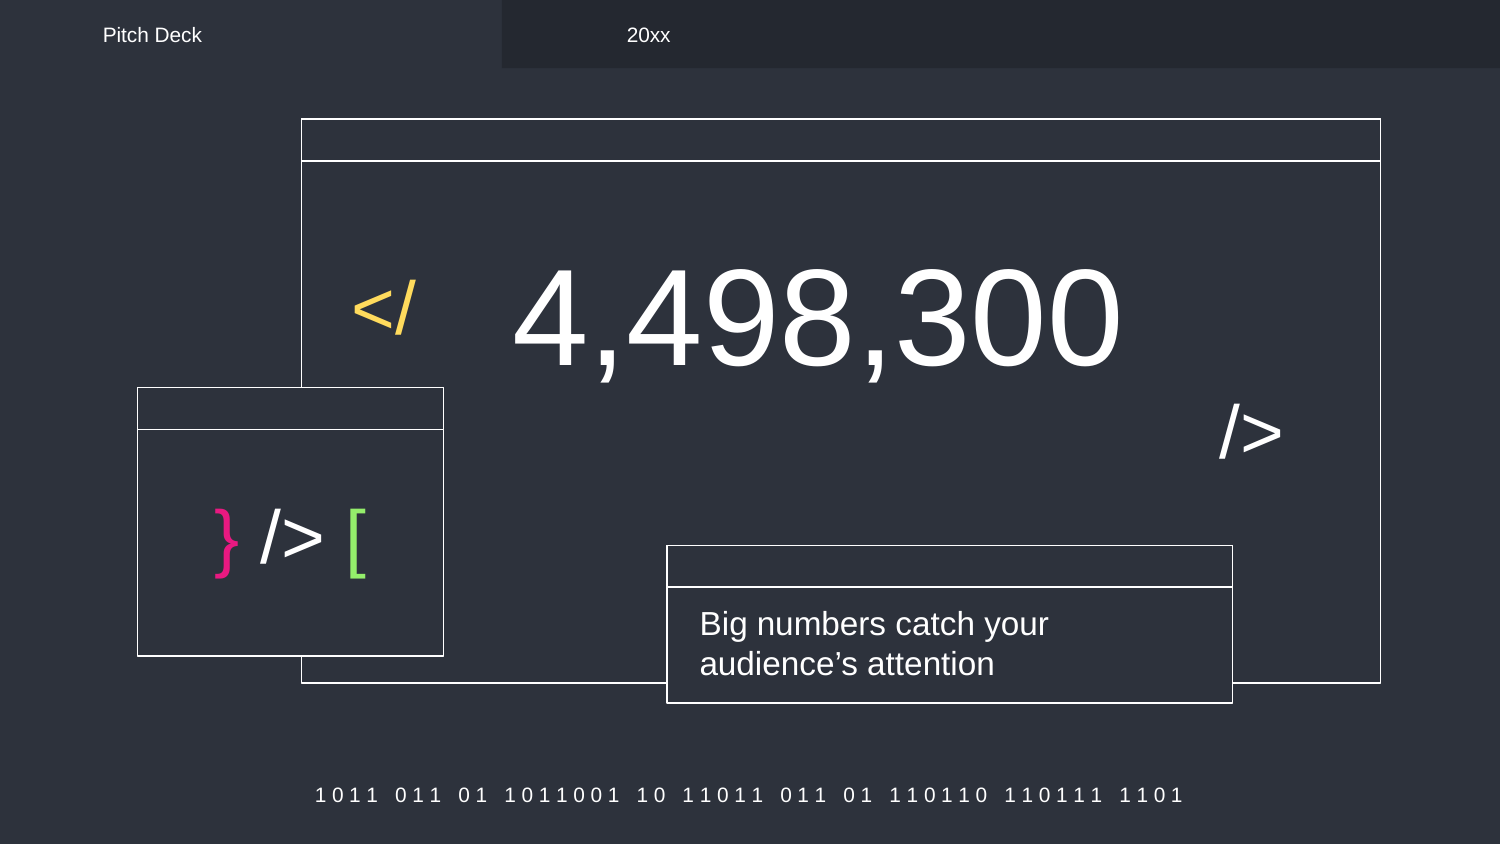

Pitch Deck
20xx

# 4,498,300
</
/>

} /> [

Big numbers catch your audience’s attention